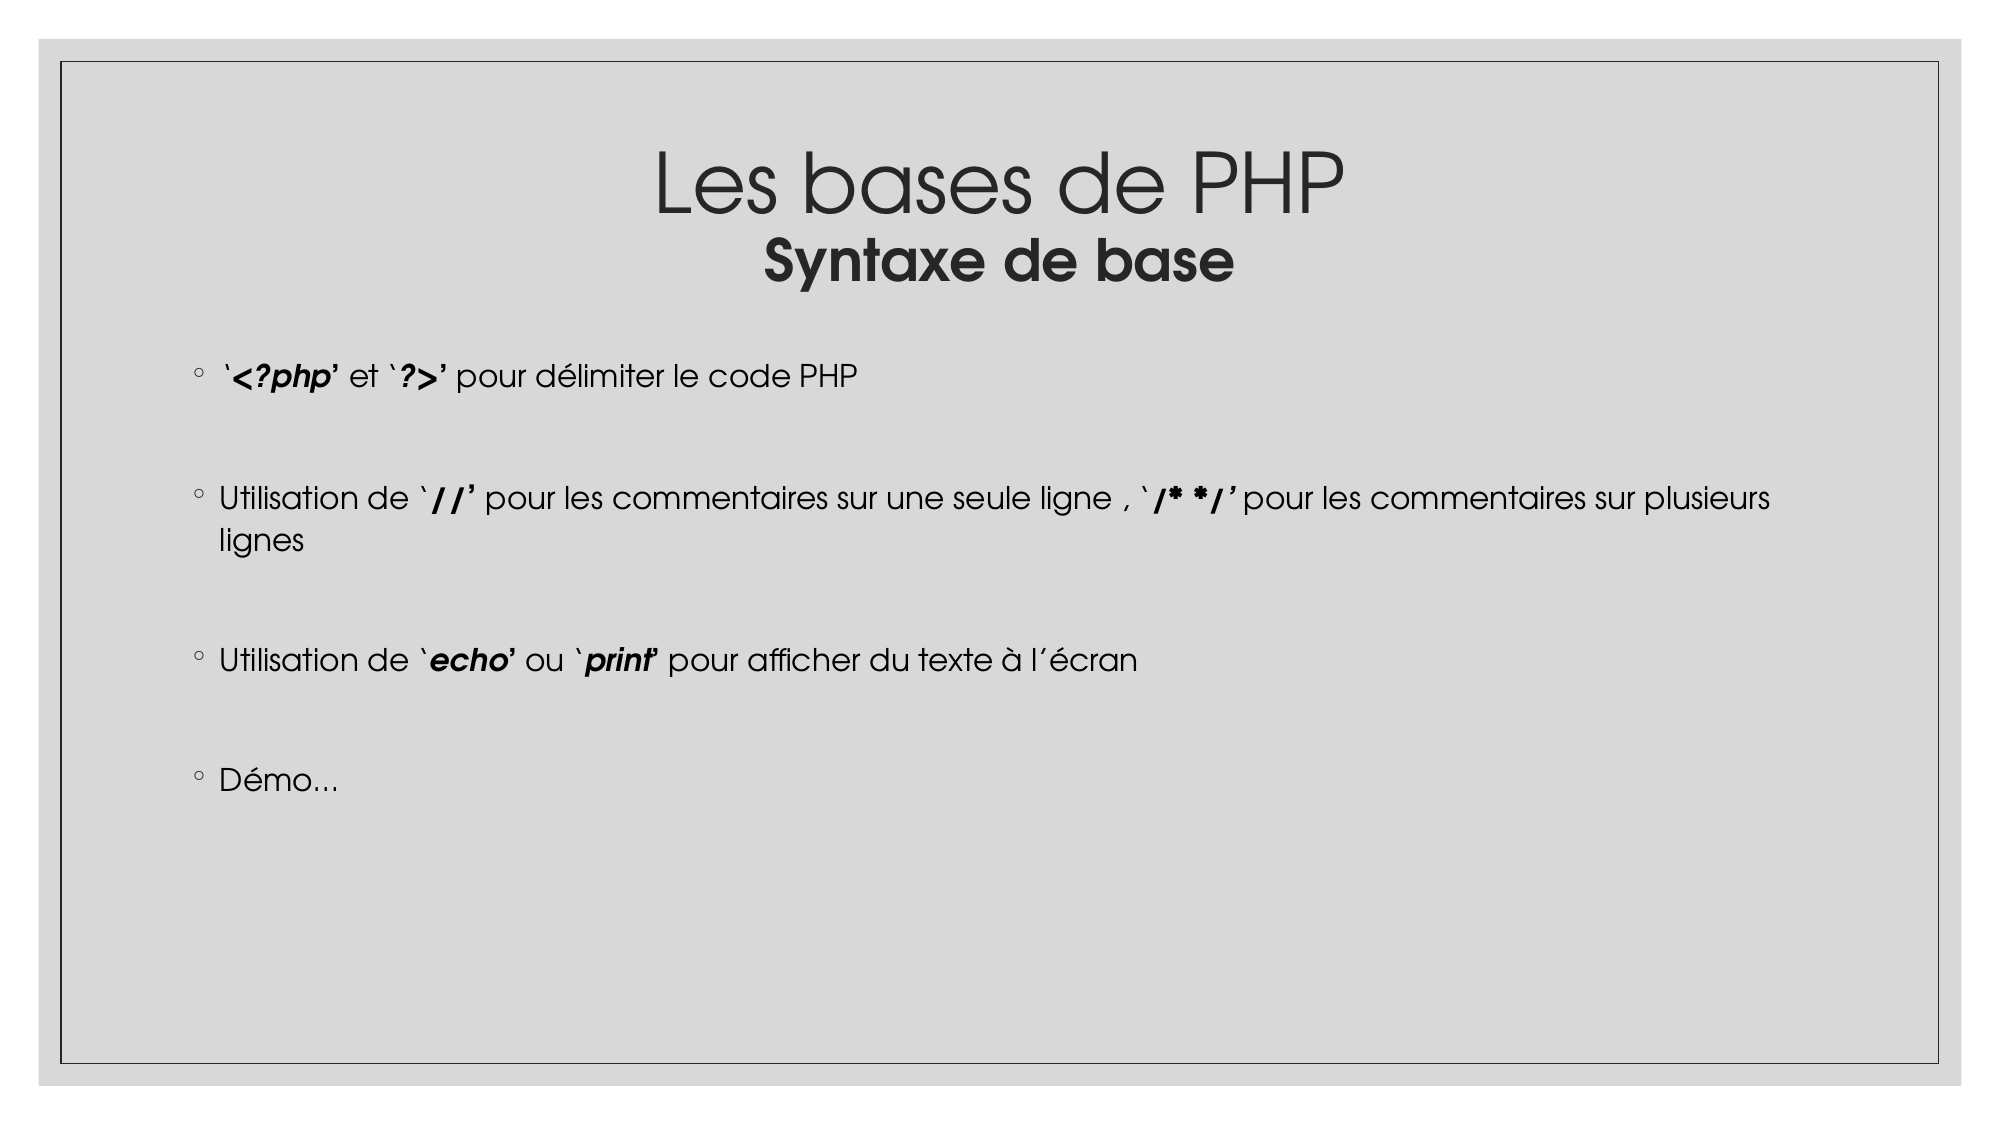

# Les bases de PHP Syntaxe de base
‘<?php’ et ‘?>’ pour délimiter le code PHP

Utilisation de ‘//’ pour les commentaires sur une seule ligne , ‘/* */’ pour les commentaires sur plusieurs lignes

Utilisation de ‘echo’ ou ‘print’ pour afficher du texte à l’écran

Démo…